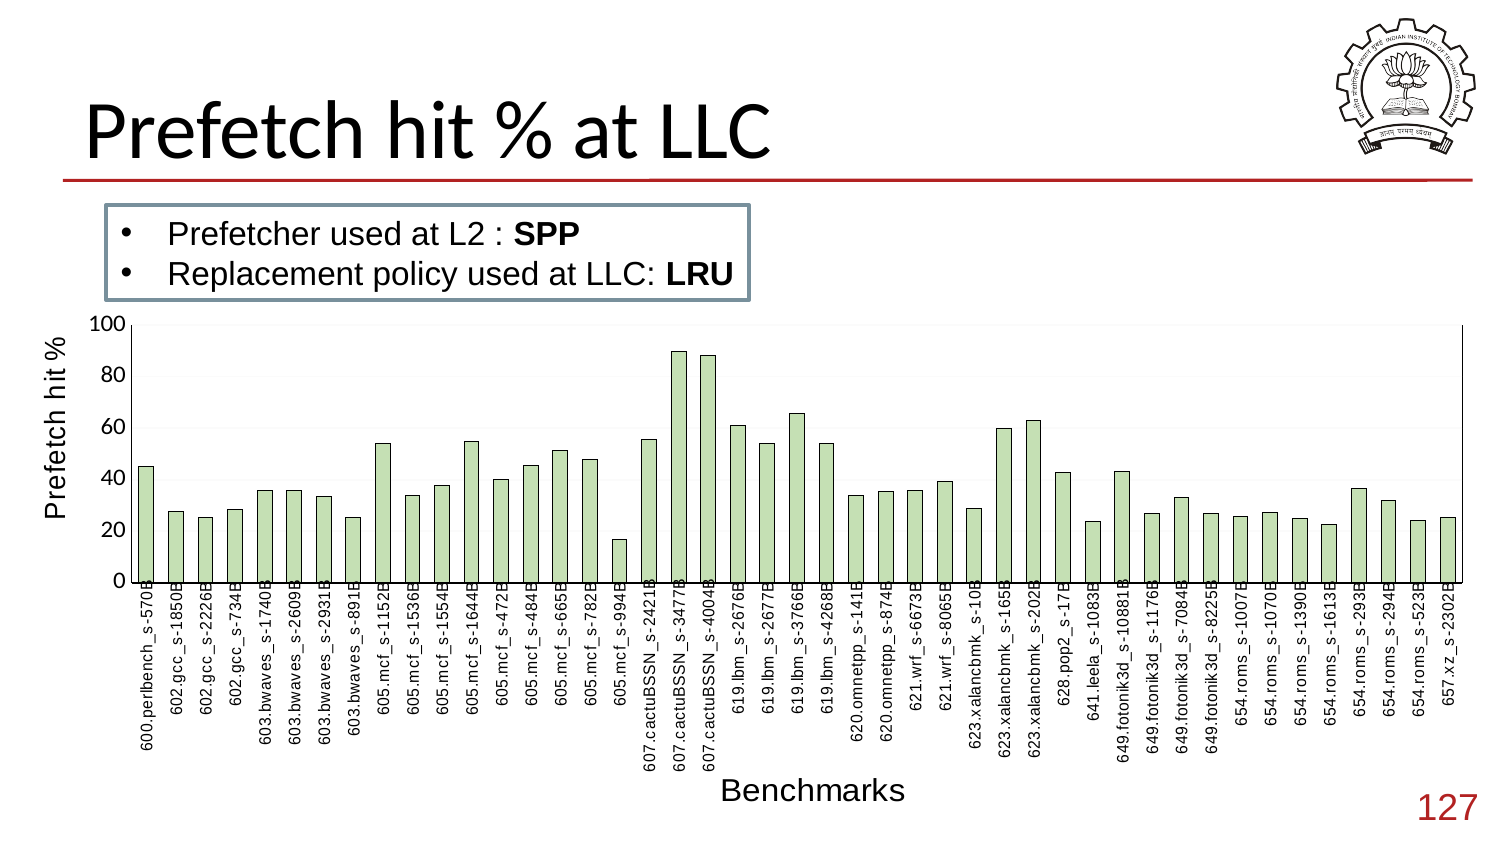

# Prefetch hit % at LLC
Prefetcher used at L2 : SPP
Replacement policy used at LLC: LRU

### Chart

| Category | Accuracy |
|---|---|
| 600.perlbench_s-570B | 45.2813 |
| 602.gcc_s-1850B | 27.6152 |
| 602.gcc_s-2226B | 25.1718 |
| 602.gcc_s-734B | 28.5811 |
| 603.bwaves_s-1740B | 35.7326 |
| 603.bwaves_s-2609B | 35.7117 |
| 603.bwaves_s-2931B | 33.3065 |
| 603.bwaves_s-891B | 25.1915 |
| 605.mcf_s-1152B | 53.9705 |
| 605.mcf_s-1536B | 34.0672 |
| 605.mcf_s-1554B | 37.5967 |
| 605.mcf_s-1644B | 54.8327 |
| 605.mcf_s-472B | 40.2393 |
| 605.mcf_s-484B | 45.7041 |
| 605.mcf_s-665B | 51.2306 |
| 605.mcf_s-782B | 48.0045 |
| 605.mcf_s-994B | 16.6452 |
| 607.cactuBSSN_s-2421B | 55.4874 |
| 607.cactuBSSN_s-3477B | 89.7634 |
| 607.cactuBSSN_s-4004B | 88.1184 |
| 619.lbm_s-2676B | 60.8872 |
| 619.lbm_s-2677B | 54.1143 |
| 619.lbm_s-3766B | 65.6725 |
| 619.lbm_s-4268B | 53.8711 |
| 620.omnetpp_s-141B | 33.9482 |
| 620.omnetpp_s-874B | 35.5235 |
| 621.wrf_s-6673B | 35.8754 |
| 621.wrf_s-8065B | 39.4956 |
| 623.xalancbmk_s-10B | 28.7006 |
| 623.xalancbmk_s-165B | 59.7953 |
| 623.xalancbmk_s-202B | 62.8594 |
| 628.pop2_s-17B | 42.6883 |
| 641.leela_s-1083B | 23.755 |
| 649.fotonik3d_s-10881B | 43.1357 |
| 649.fotonik3d_s-1176B | 27.0383 |
| 649.fotonik3d_s-7084B | 33.2439 |
| 649.fotonik3d_s-8225B | 26.9979 |
| 654.roms_s-1007B | 25.607 |
| 654.roms_s-1070B | 27.2524 |
| 654.roms_s-1390B | 25.0954 |
| 654.roms_s-1613B | 22.6934 |
| 654.roms_s-293B | 36.4545 |
| 654.roms_s-294B | 31.9023 |
| 654.roms_s-523B | 24.2679 |
| 657.xz_s-2302B | 25.3821 |
127